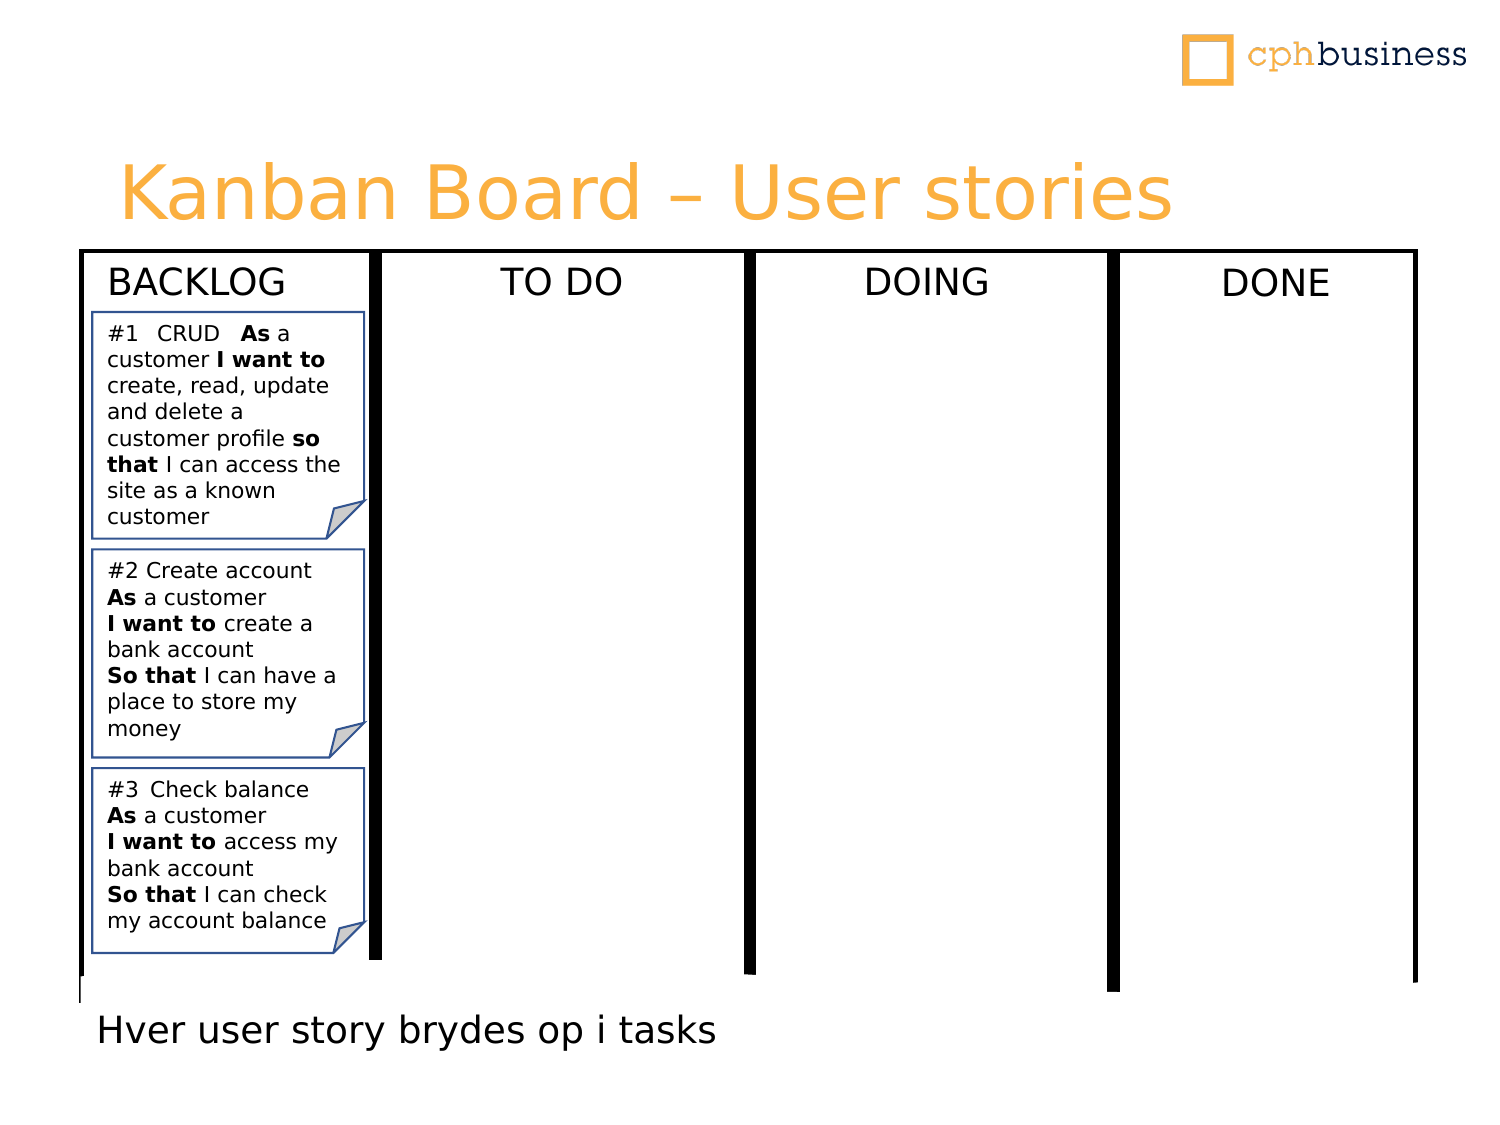

# Kanban Board – User stories

BACKLOG STORY
TO DO
DOING
DONE
#1s CRUDa As a customer I want to create, read, update and delete a customer profile so that I can access the site as a known customer
#2 Create account
As a customer
I want to create a bank account
So that I can have a place to store my money
#3sCheck balance
As a customer
I want to access my bank account
So that I can check my account balance
Hver user story brydes op i tasks